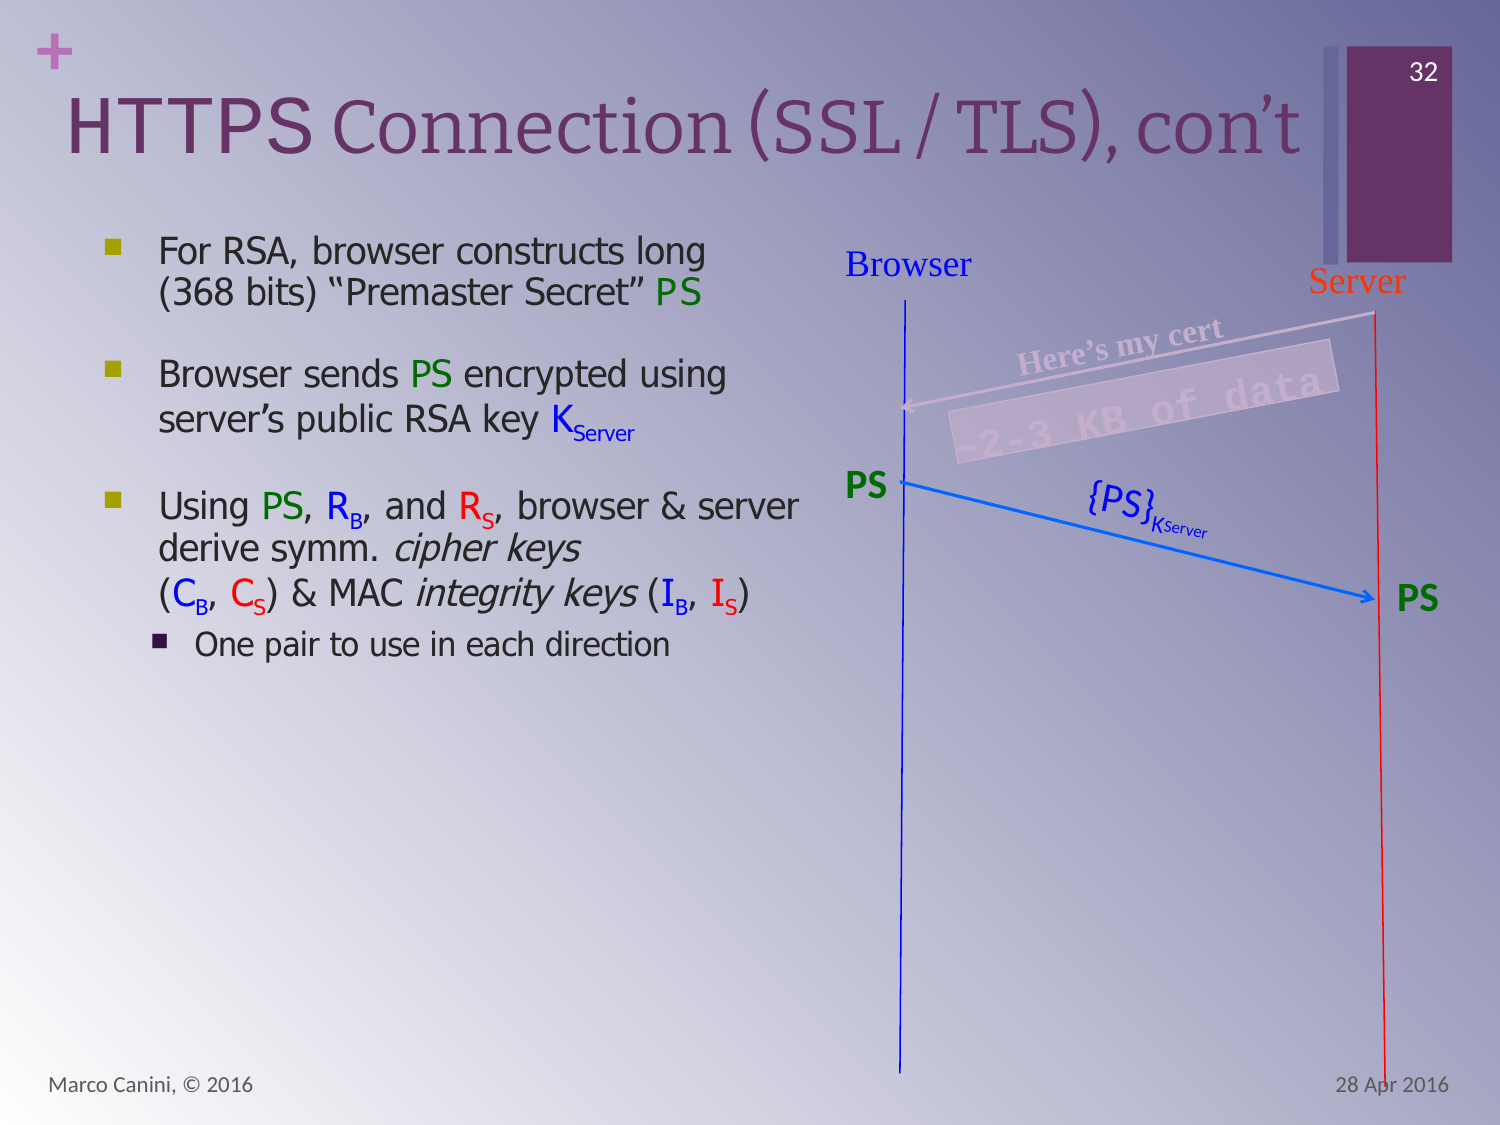

32
# HTTPS Connection (SSL / TLS), con’t

Browser
For RSA, browser constructs long
(368 bits) “Premaster Secret” PS
Browser sends PS encrypted using server’s public RSA key KServer
Using PS, RB, and RS, browser & server derive symm. cipher keys
(CB, CS) & MAC integrity keys (IB, IS)
One pair to use in each direction
Server
Here’s my cert

~2-3 KB of data
PS

{PS}KServer
PS

Marco Canini, © 2016
28 Apr 2016